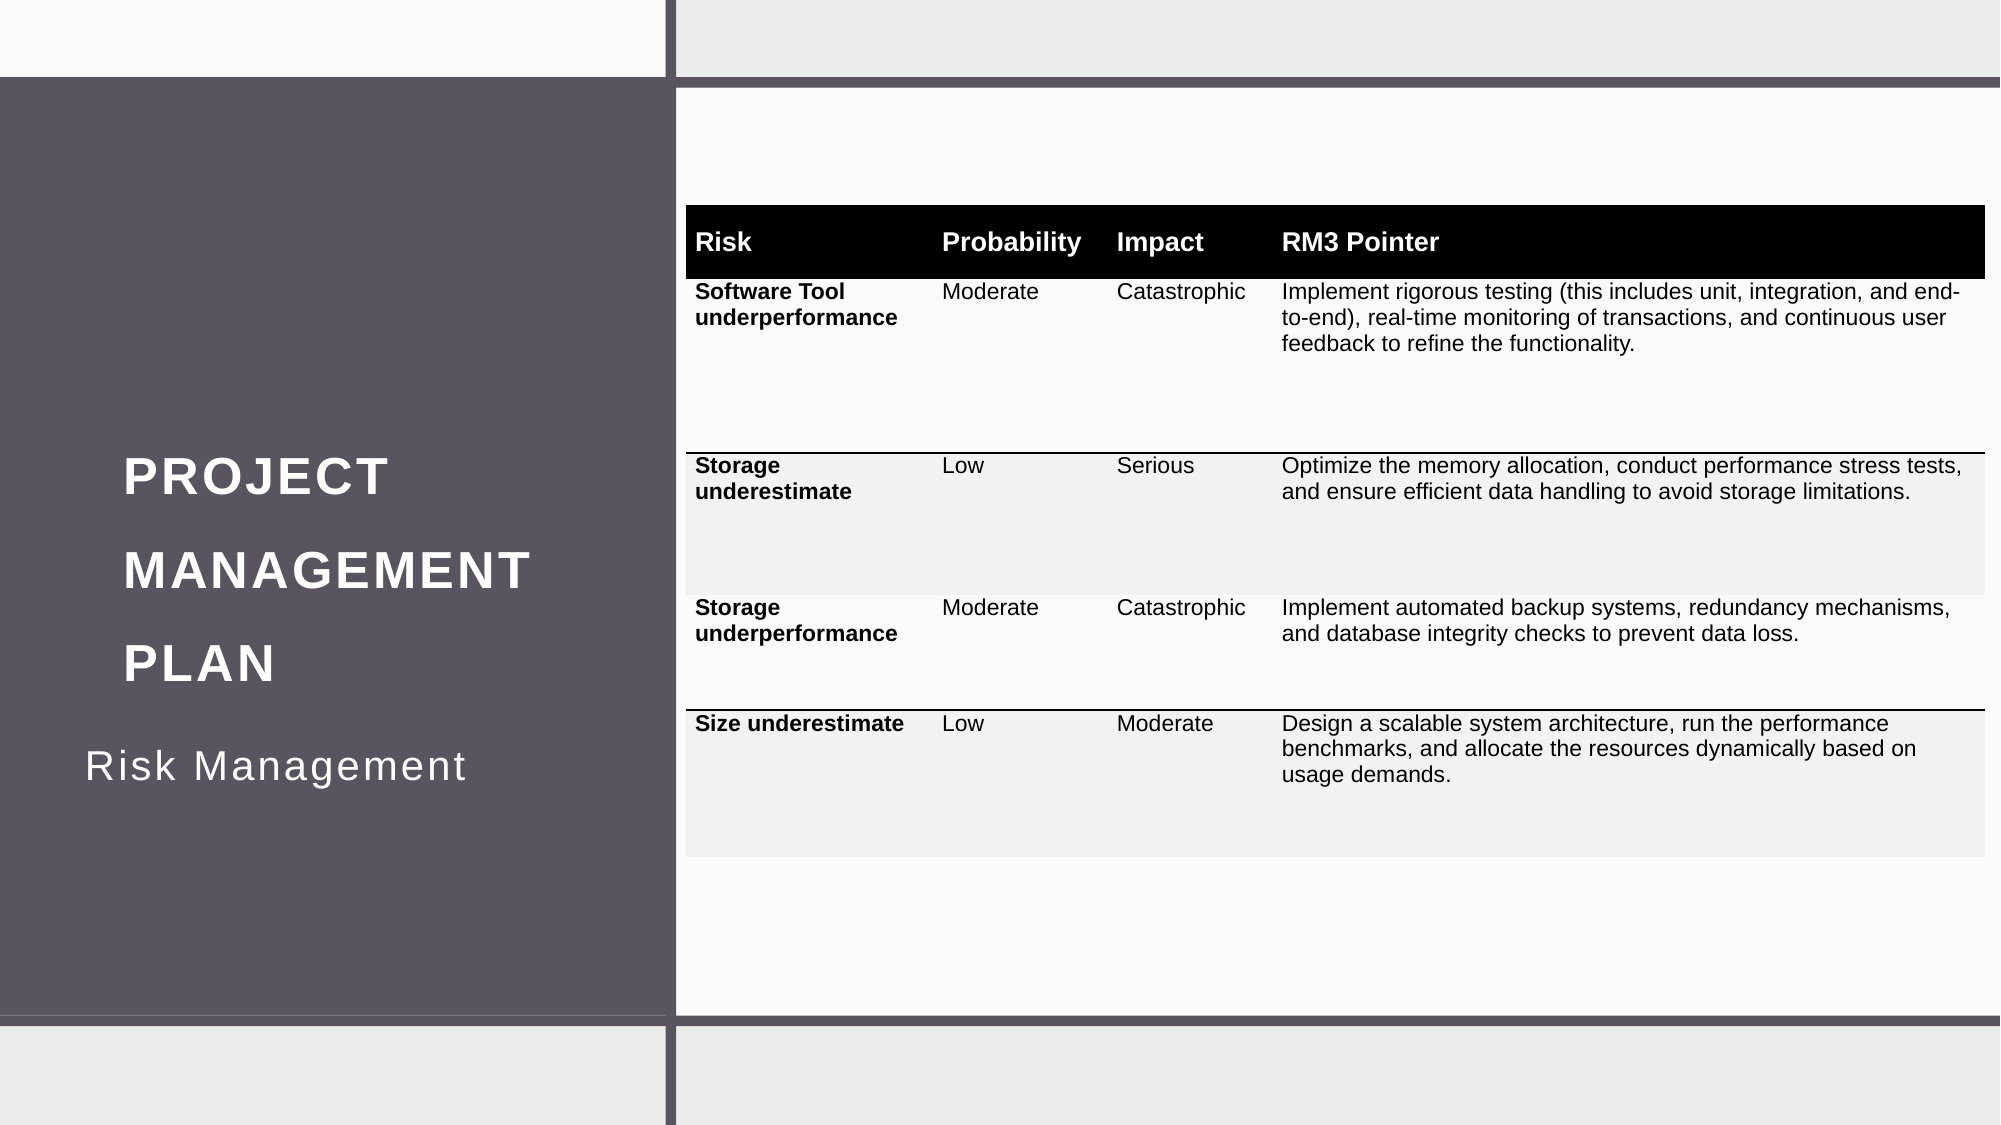

# Project Management Plan
| Risk | Probability | Impact | RM3 Pointer |
| --- | --- | --- | --- |
| Software Tool underperformance | Moderate | Catastrophic | Implement rigorous testing (this includes unit, integration, and end-to-end), real-time monitoring of transactions, and continuous user feedback to refine the functionality. |
| Storage underestimate | Low | Serious | Optimize the memory allocation, conduct performance stress tests, and ensure efficient data handling to avoid storage limitations. |
| Storage underperformance | Moderate | Catastrophic | Implement automated backup systems, redundancy mechanisms, and database integrity checks to prevent data loss. |
| Size underestimate | Low | Moderate | Design a scalable system architecture, run the performance benchmarks, and allocate the resources dynamically based on usage demands. |

Risk Management